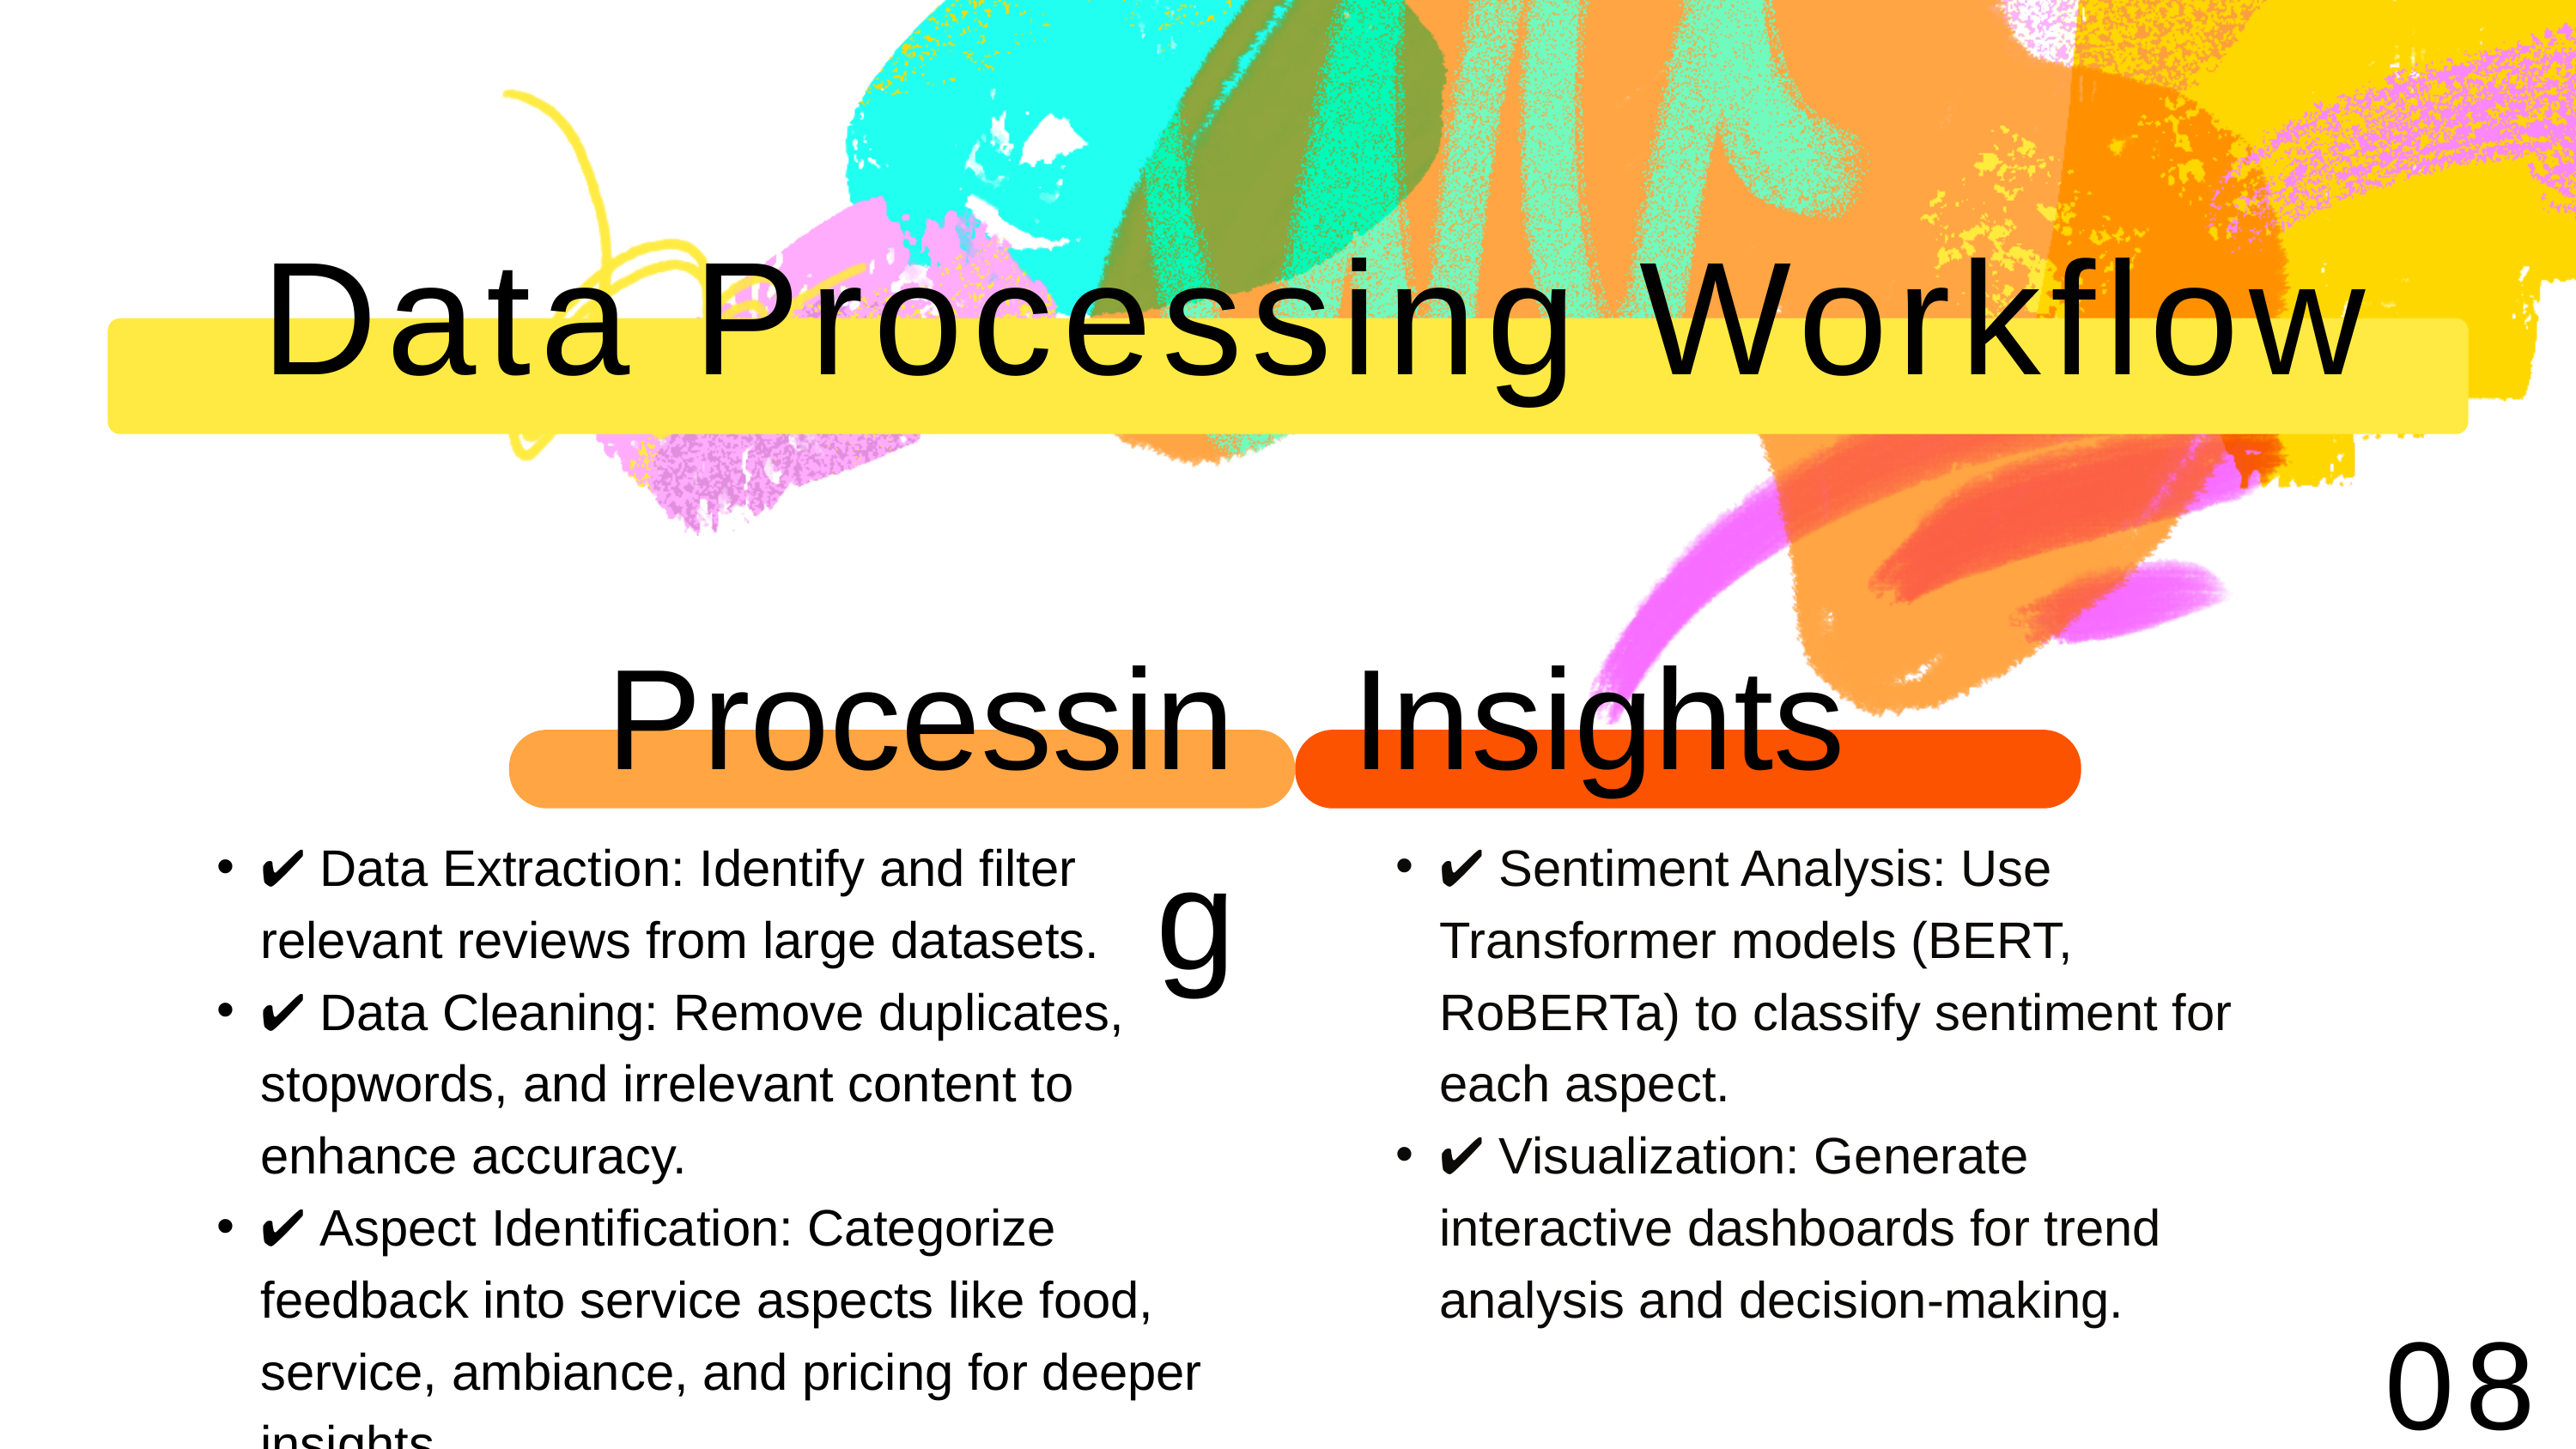

Data Processing Workflow

Processing
Insights

✔ Data Extraction: Identify and filter relevant reviews from large datasets.
✔ Data Cleaning: Remove duplicates, stopwords, and irrelevant content to enhance accuracy.
✔ Aspect Identification: Categorize feedback into service aspects like food, service, ambiance, and pricing for deeper insights.

✔ Sentiment Analysis: Use Transformer models (BERT, RoBERTa) to classify sentiment for each aspect.
✔ Visualization: Generate interactive dashboards for trend analysis and decision-making.

08